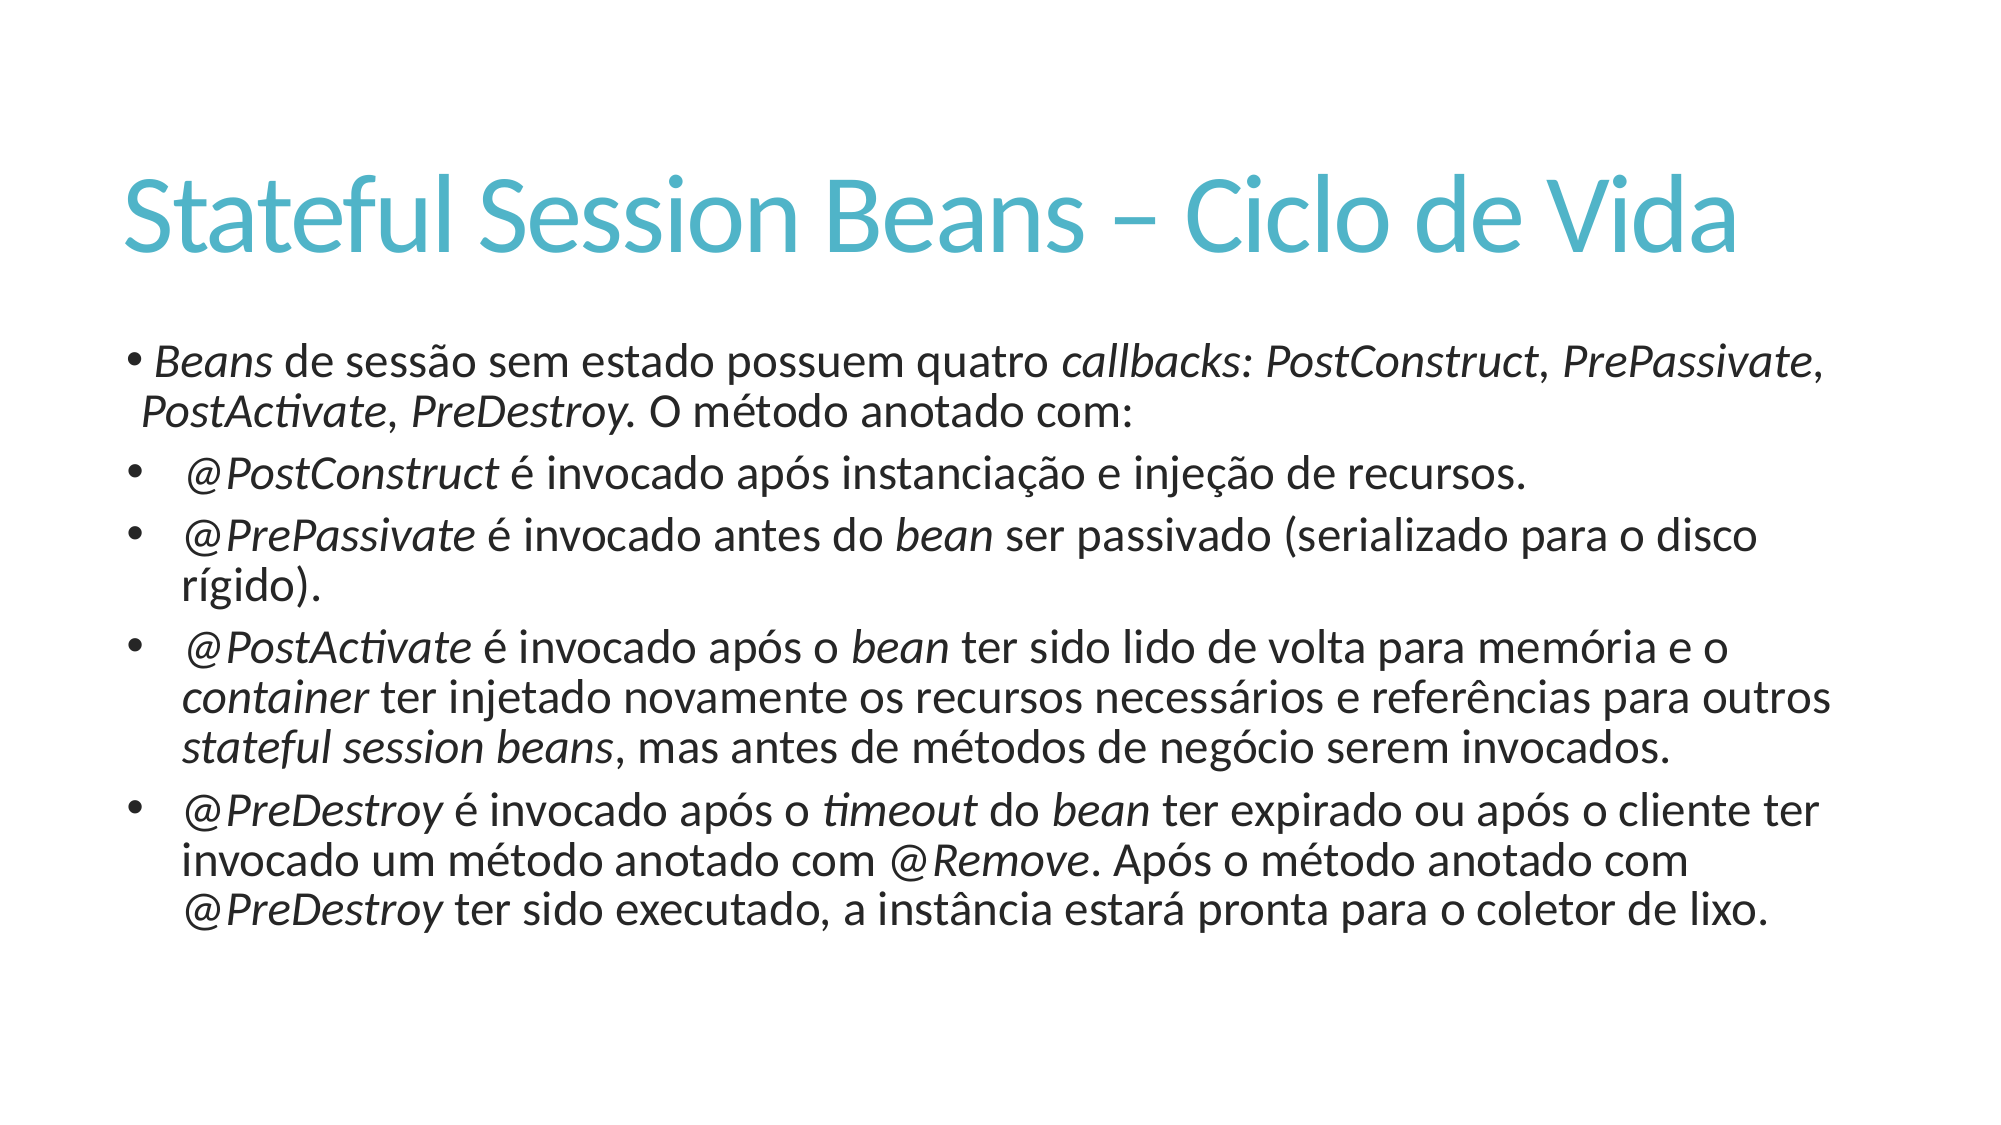

# Stateful Session Beans – Ciclo de Vida
 Beans de sessão sem estado possuem quatro callbacks: PostConstruct, PrePassivate, PostActivate, PreDestroy. O método anotado com:
@PostConstruct é invocado após instanciação e injeção de recursos.
@PrePassivate é invocado antes do bean ser passivado (serializado para o disco rígido).
@PostActivate é invocado após o bean ter sido lido de volta para memória e o container ter injetado novamente os recursos necessários e referências para outros stateful session beans, mas antes de métodos de negócio serem invocados.
@PreDestroy é invocado após o timeout do bean ter expirado ou após o cliente ter invocado um método anotado com @Remove. Após o método anotado com @PreDestroy ter sido executado, a instância estará pronta para o coletor de lixo.